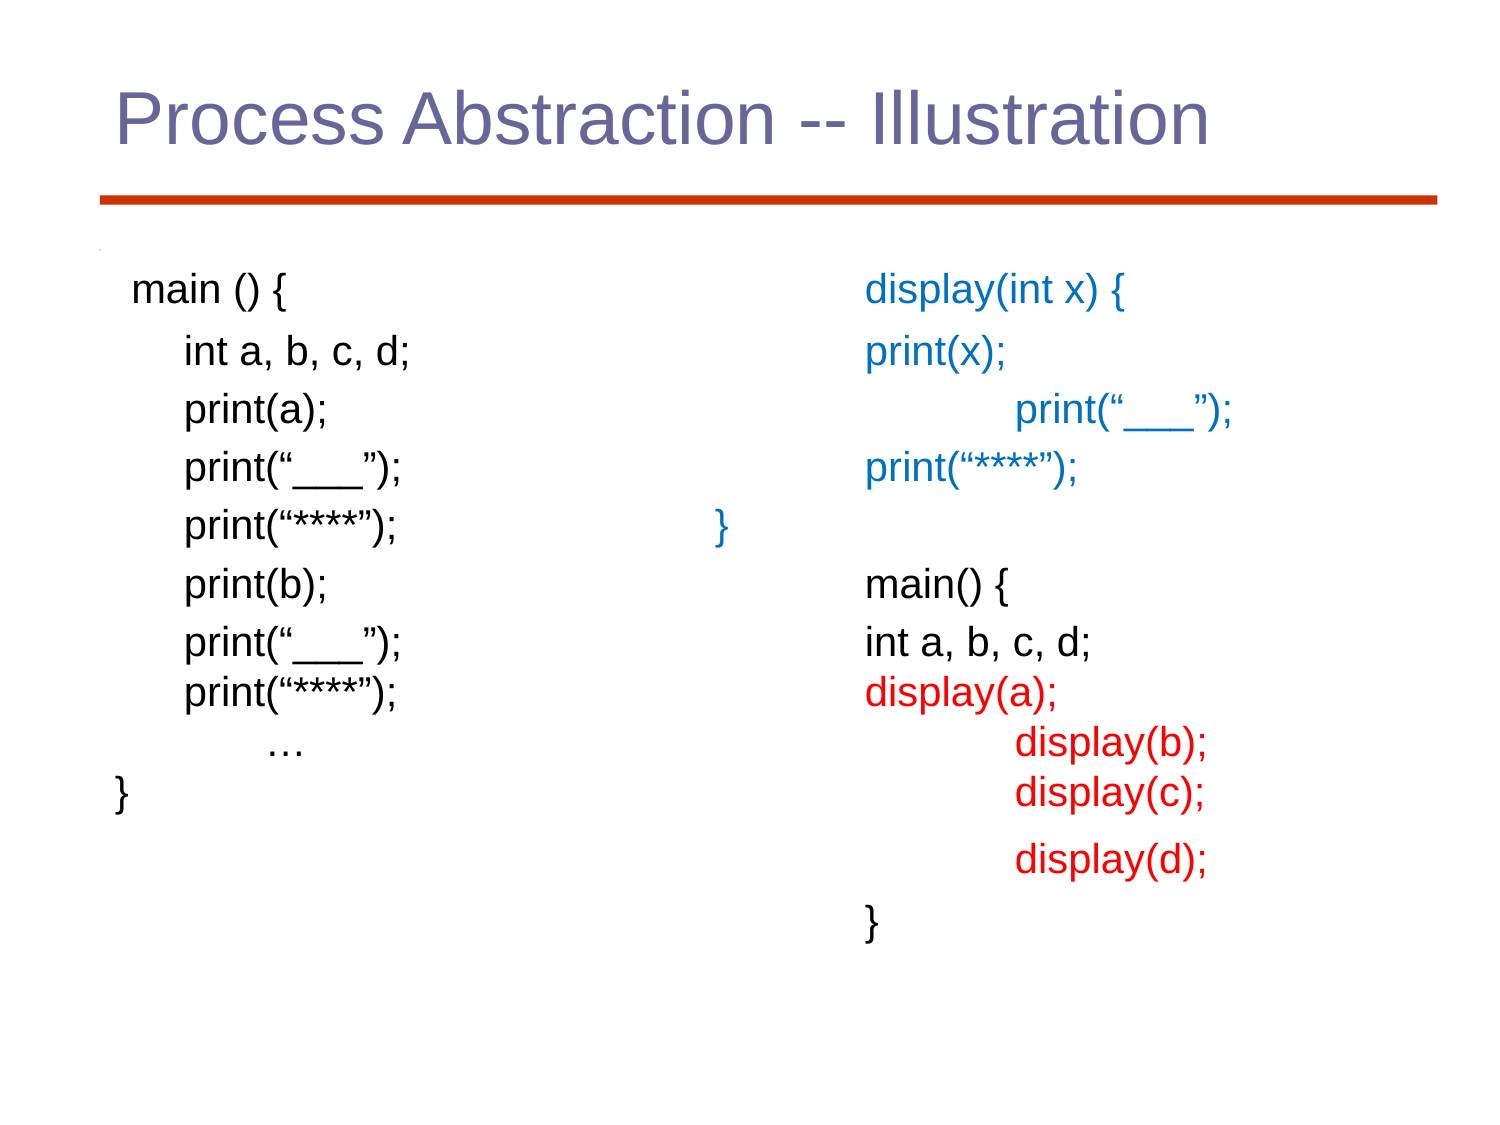

# Process Abstraction -- Illustration
 main () {				display(int x) {
      int a, b, c, d;				print(x);
      print(a);					print(“___”);
      print(“___”);				print(“****”);
      print(“****”);			}
      print(b);				main() {
      print(“___”);				int a, b, c, d;
      print(“****”);				display(a);
	…					display(b);
}						display(c);
      						display(d);
					}